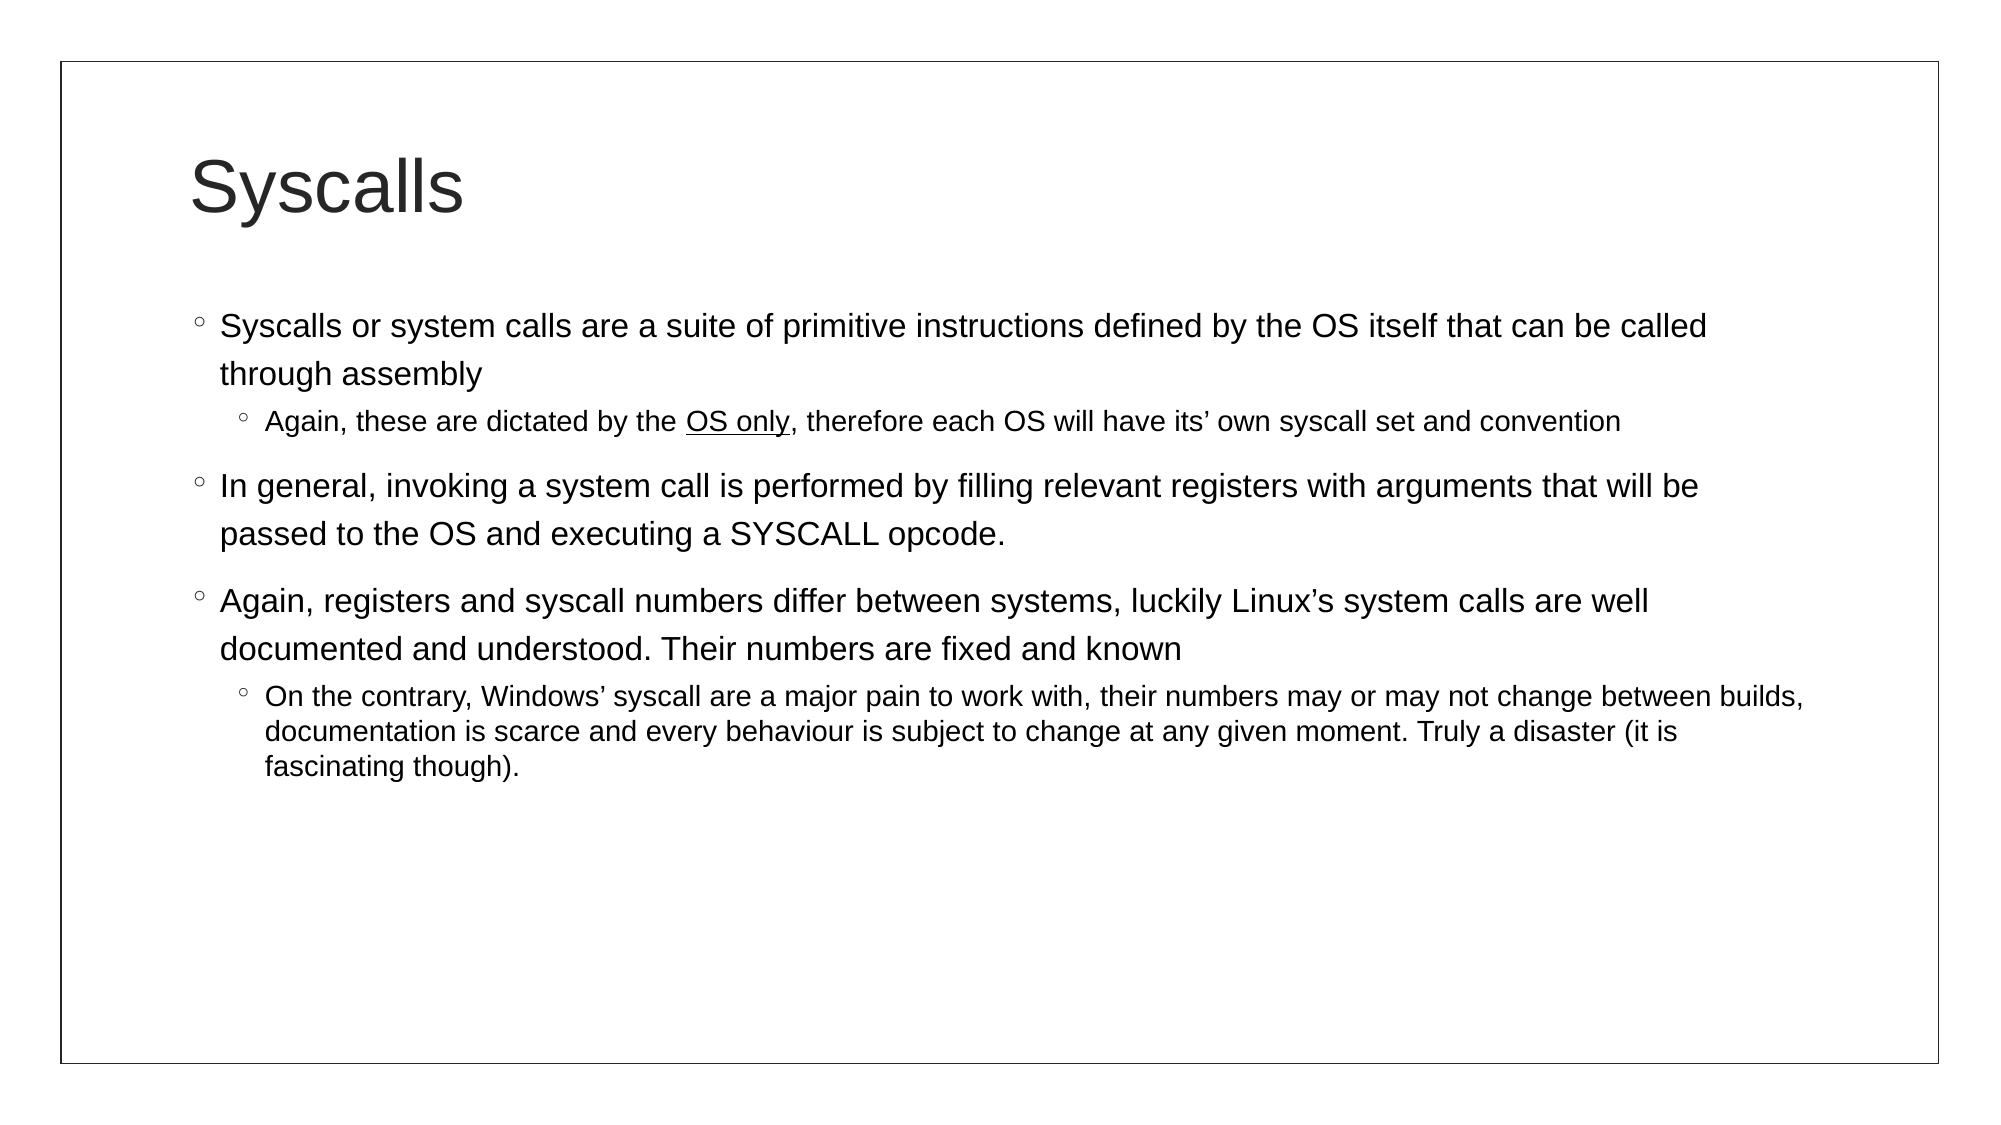

# Syscalls
Syscalls or system calls are a suite of primitive instructions defined by the OS itself that can be called through assembly
Again, these are dictated by the OS only, therefore each OS will have its’ own syscall set and convention
In general, invoking a system call is performed by filling relevant registers with arguments that will be passed to the OS and executing a SYSCALL opcode.
Again, registers and syscall numbers differ between systems, luckily Linux’s system calls are well documented and understood. Their numbers are fixed and known
On the contrary, Windows’ syscall are a major pain to work with, their numbers may or may not change between builds, documentation is scarce and every behaviour is subject to change at any given moment. Truly a disaster (it is fascinating though).